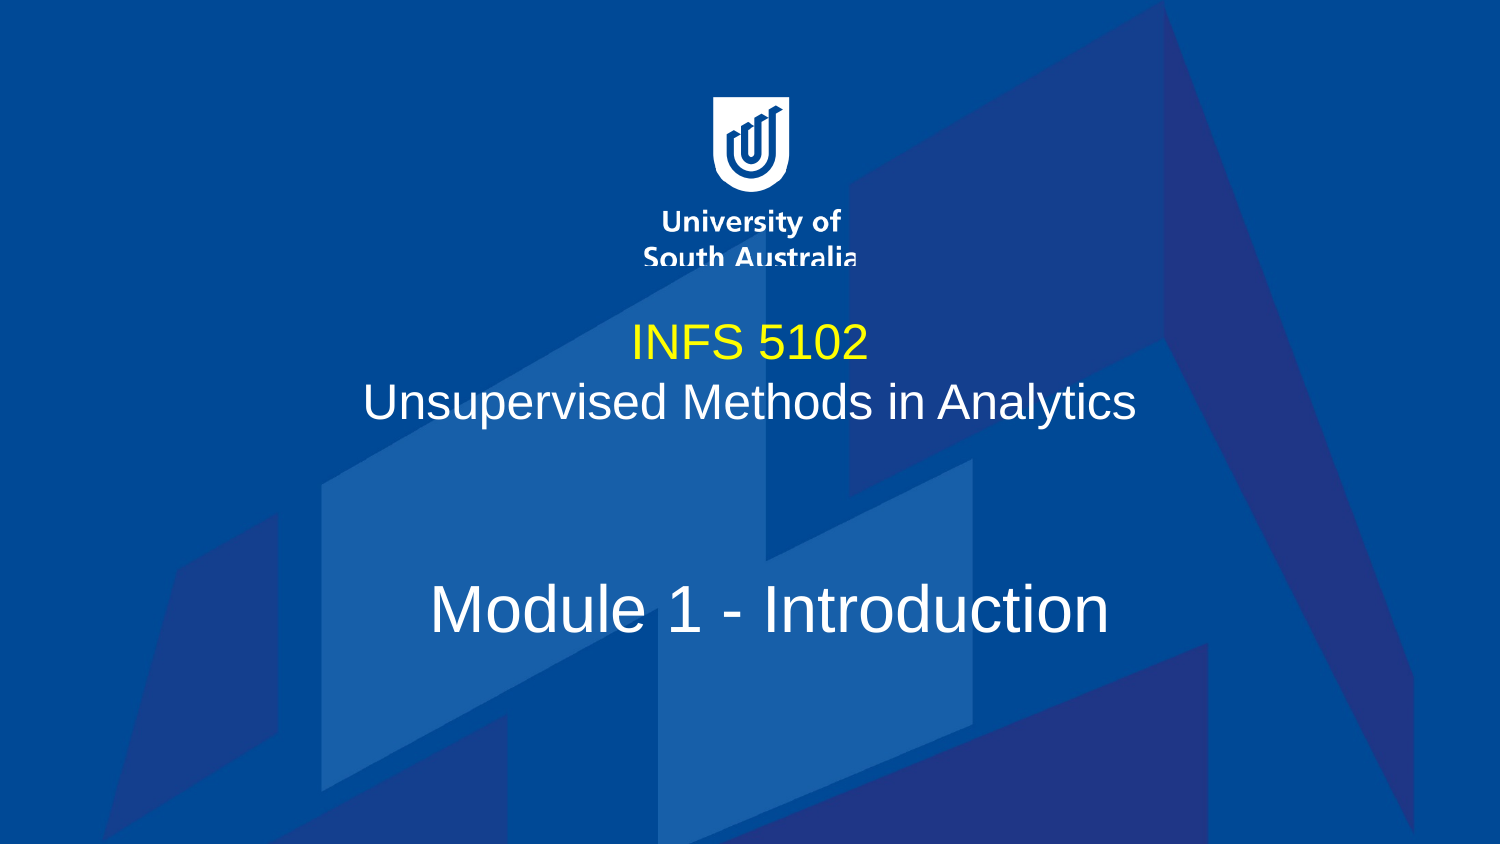

# INFS 5102 Unsupervised Methods in Analytics
Module 1 - Introduction